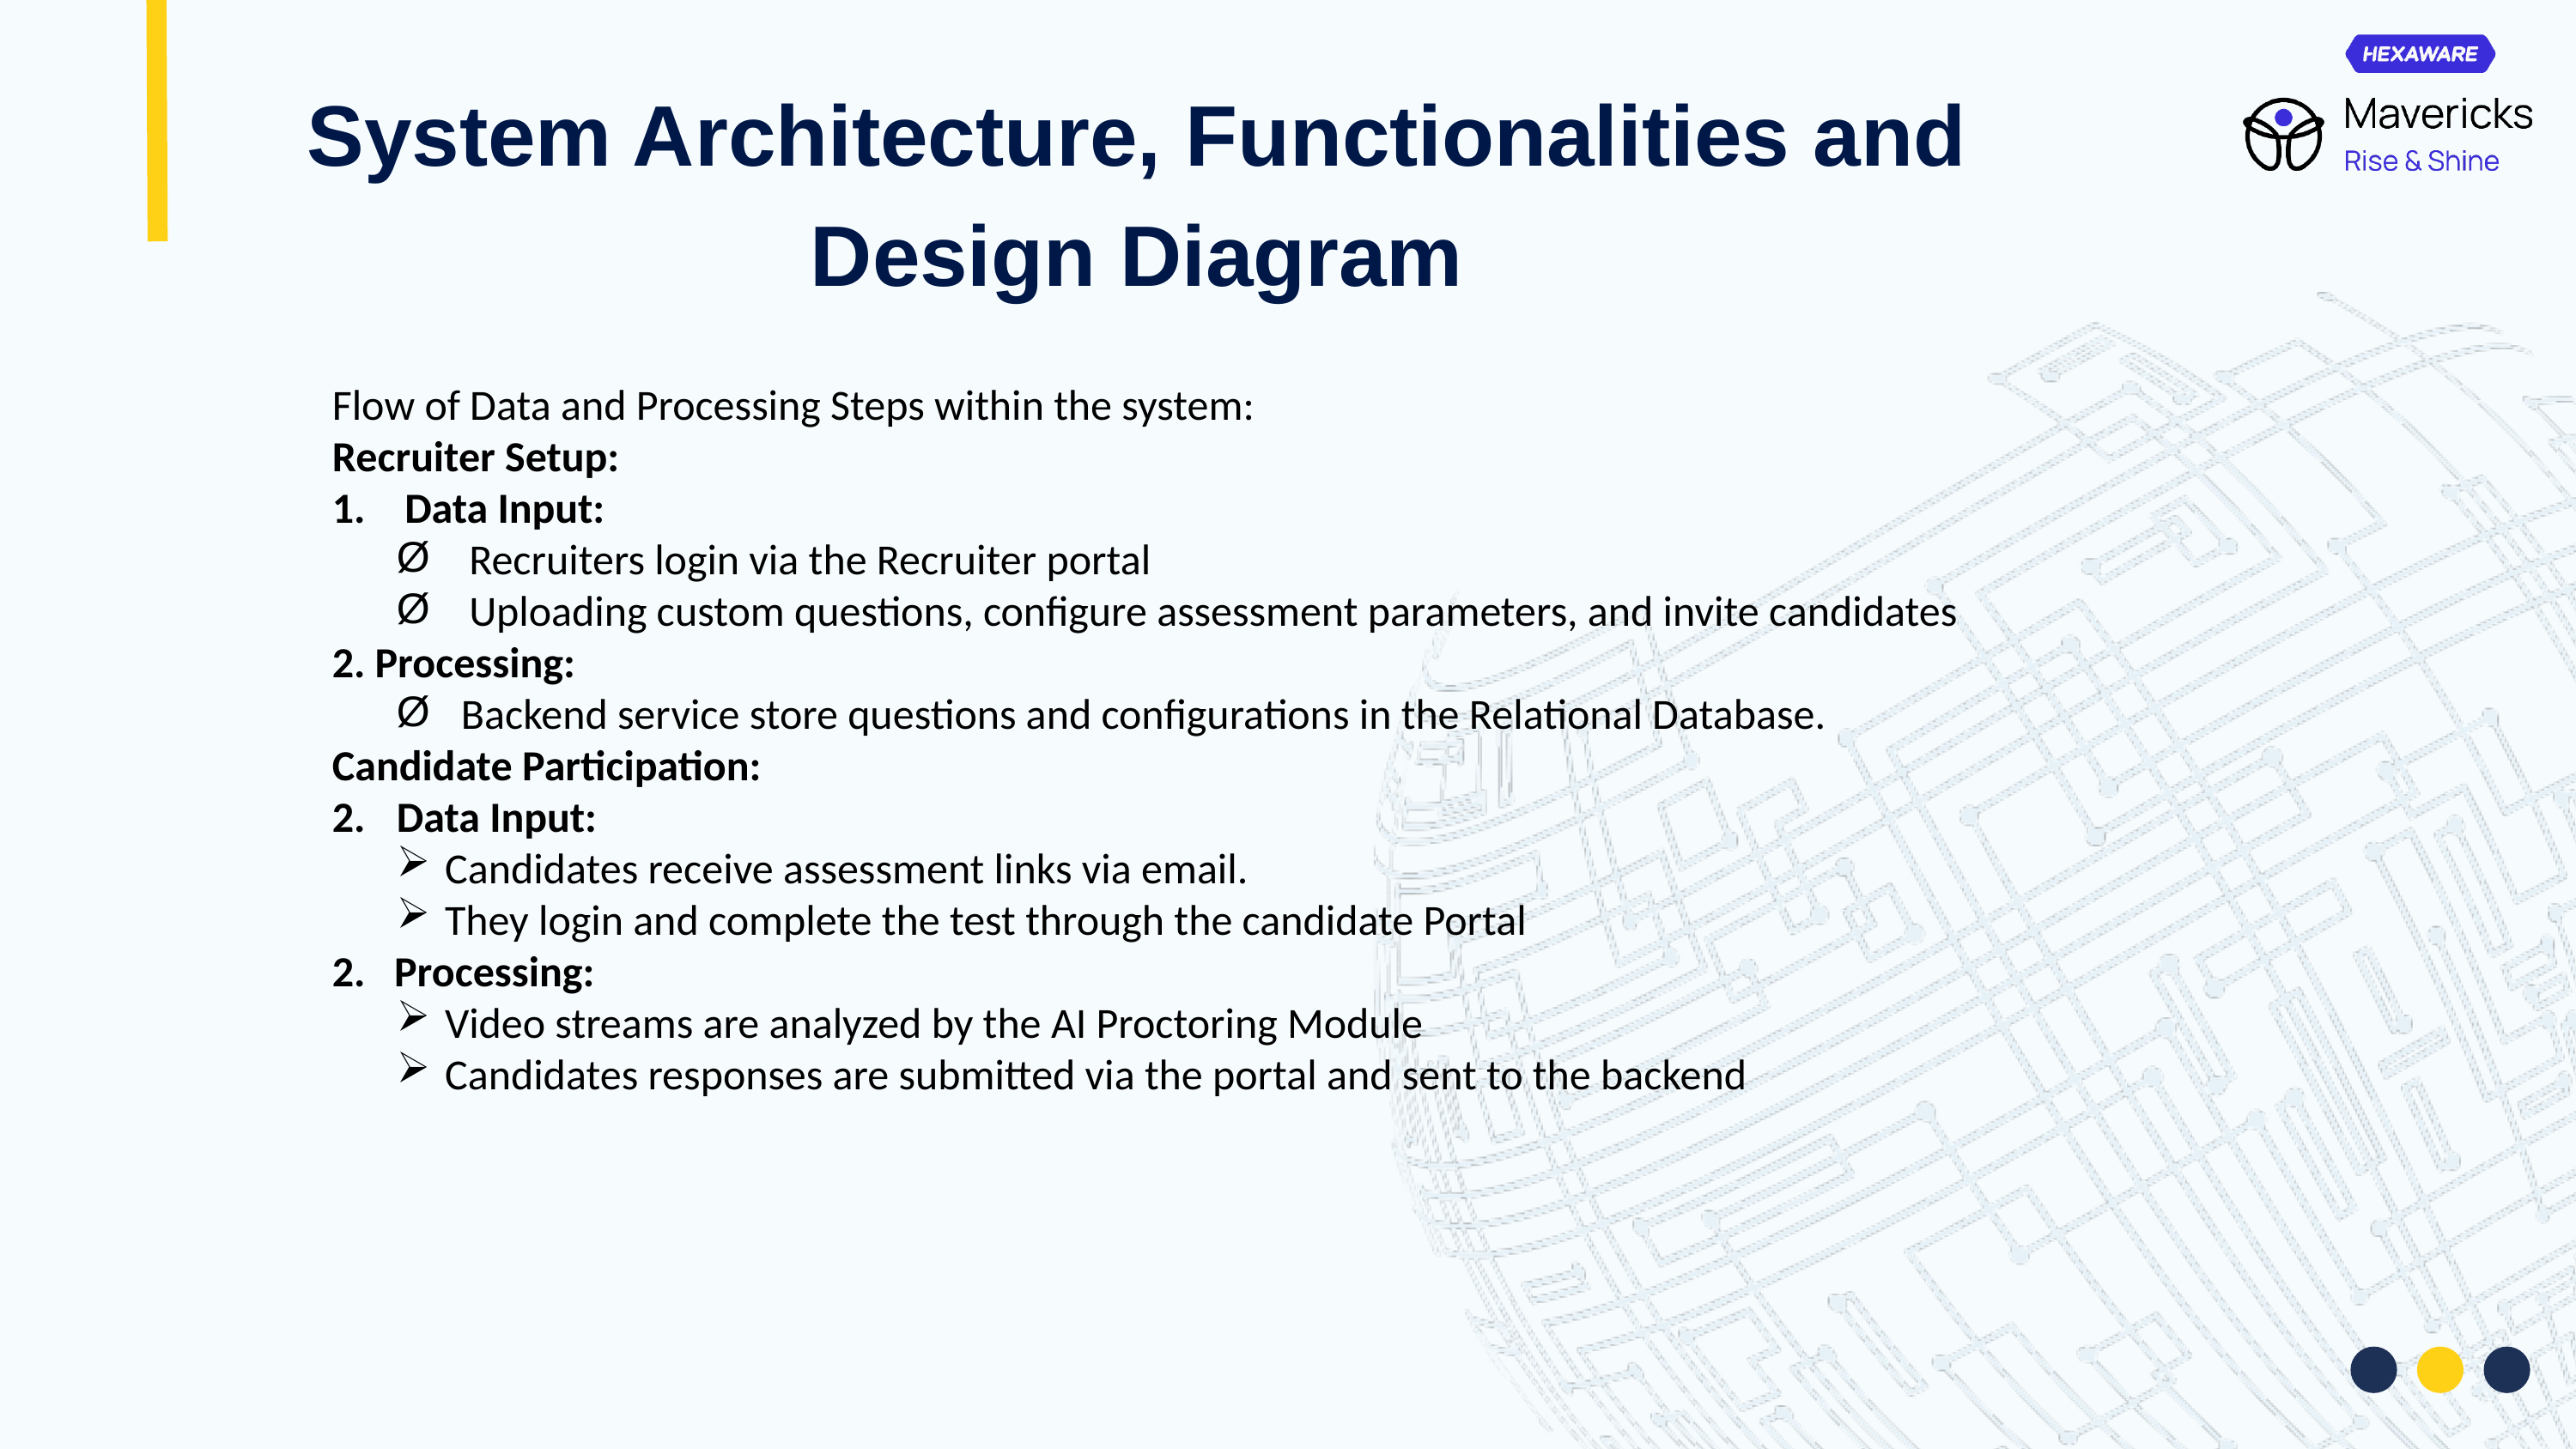

System Architecture, Functionalities and Design Diagram

Flow of Data and Processing Steps within the system:
Recruiter Setup:
Data Input:
Recruiters login via the Recruiter portal
Uploading custom questions, configure assessment parameters, and invite candidates
2. Processing:
Backend service store questions and configurations in the Relational Database.
Candidate Participation:
Data Input:
Candidates receive assessment links via email.
They login and complete the test through the candidate Portal
2.   Processing:
Video streams are analyzed by the AI Proctoring Module
Candidates responses are submitted via the portal and sent to the backend